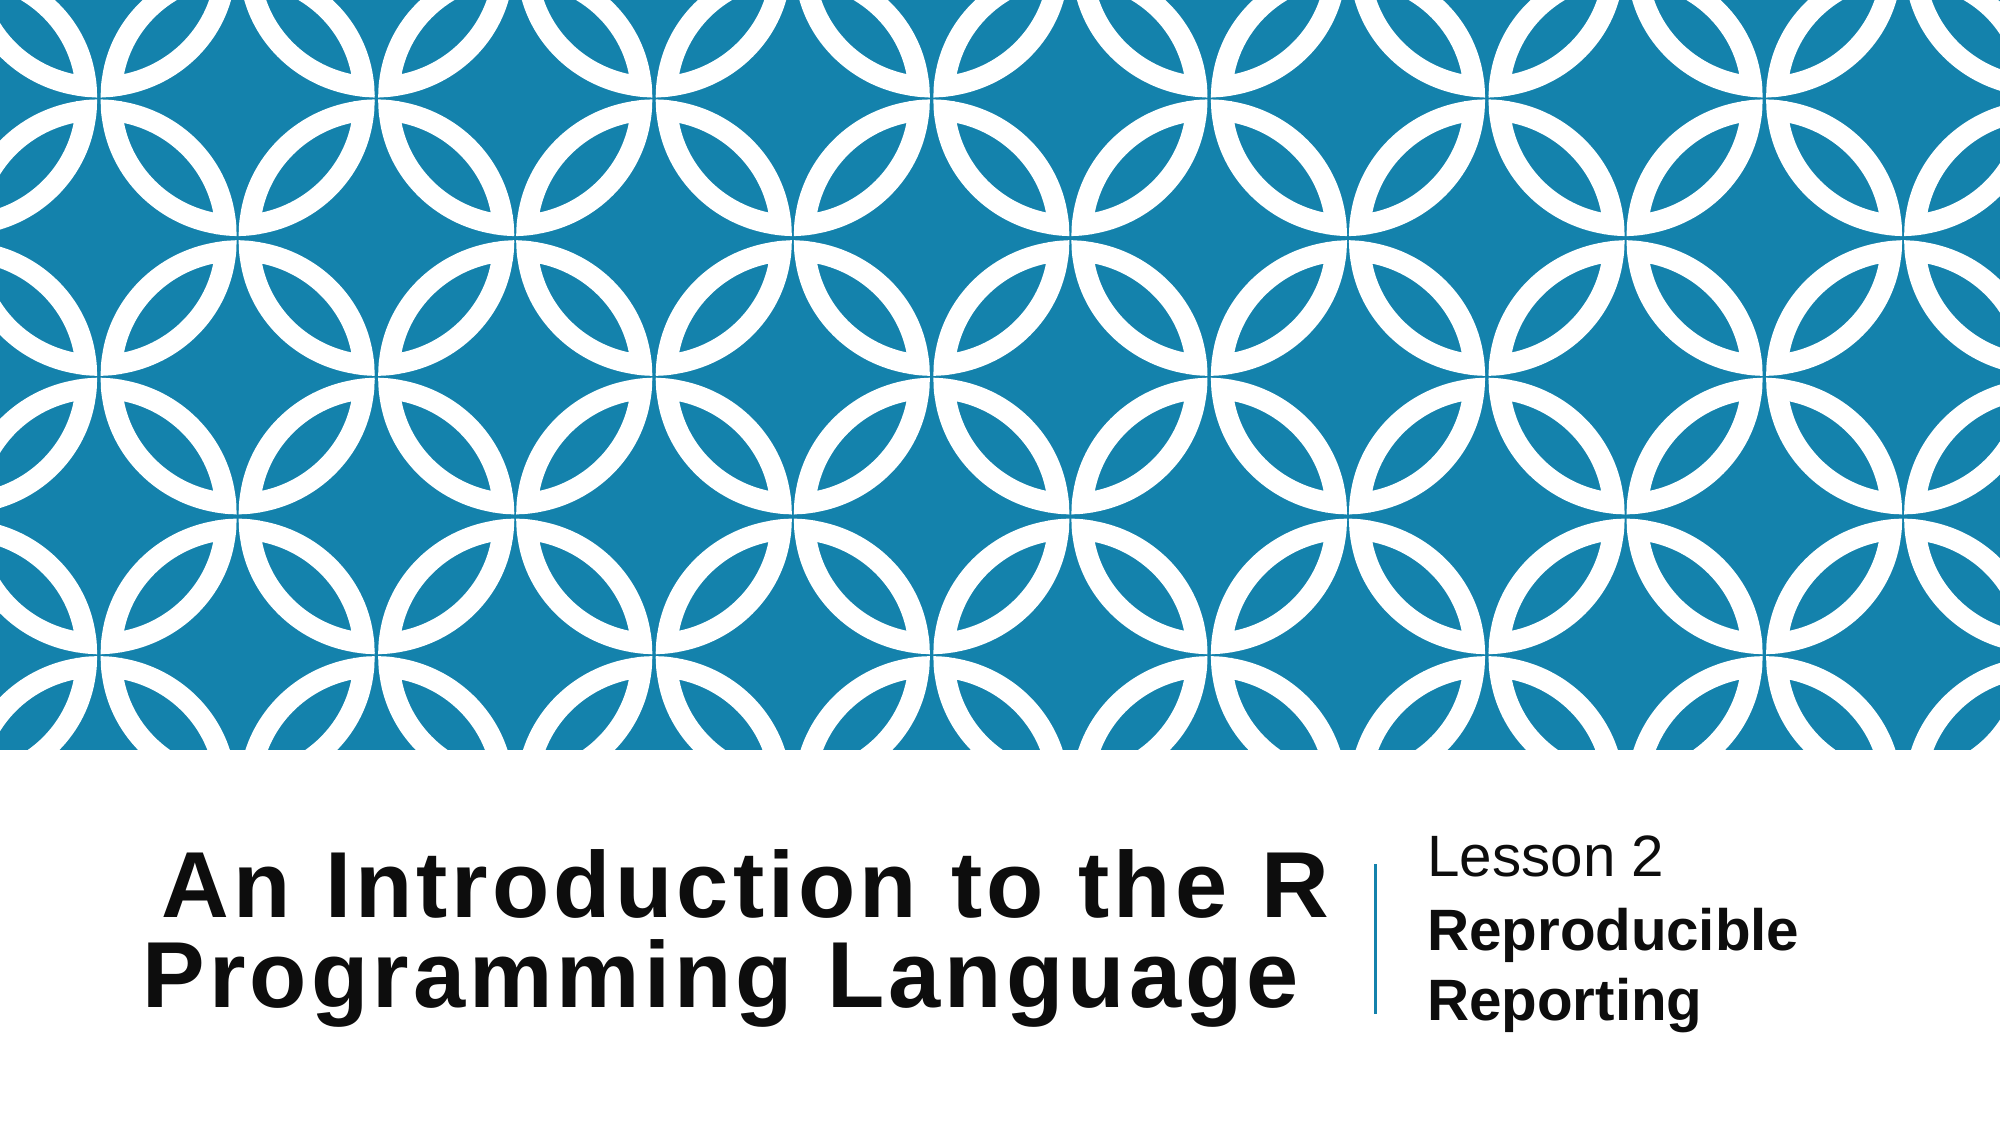

Lesson 2
Reproducible Reporting
# An Introduction to the R Programming Language